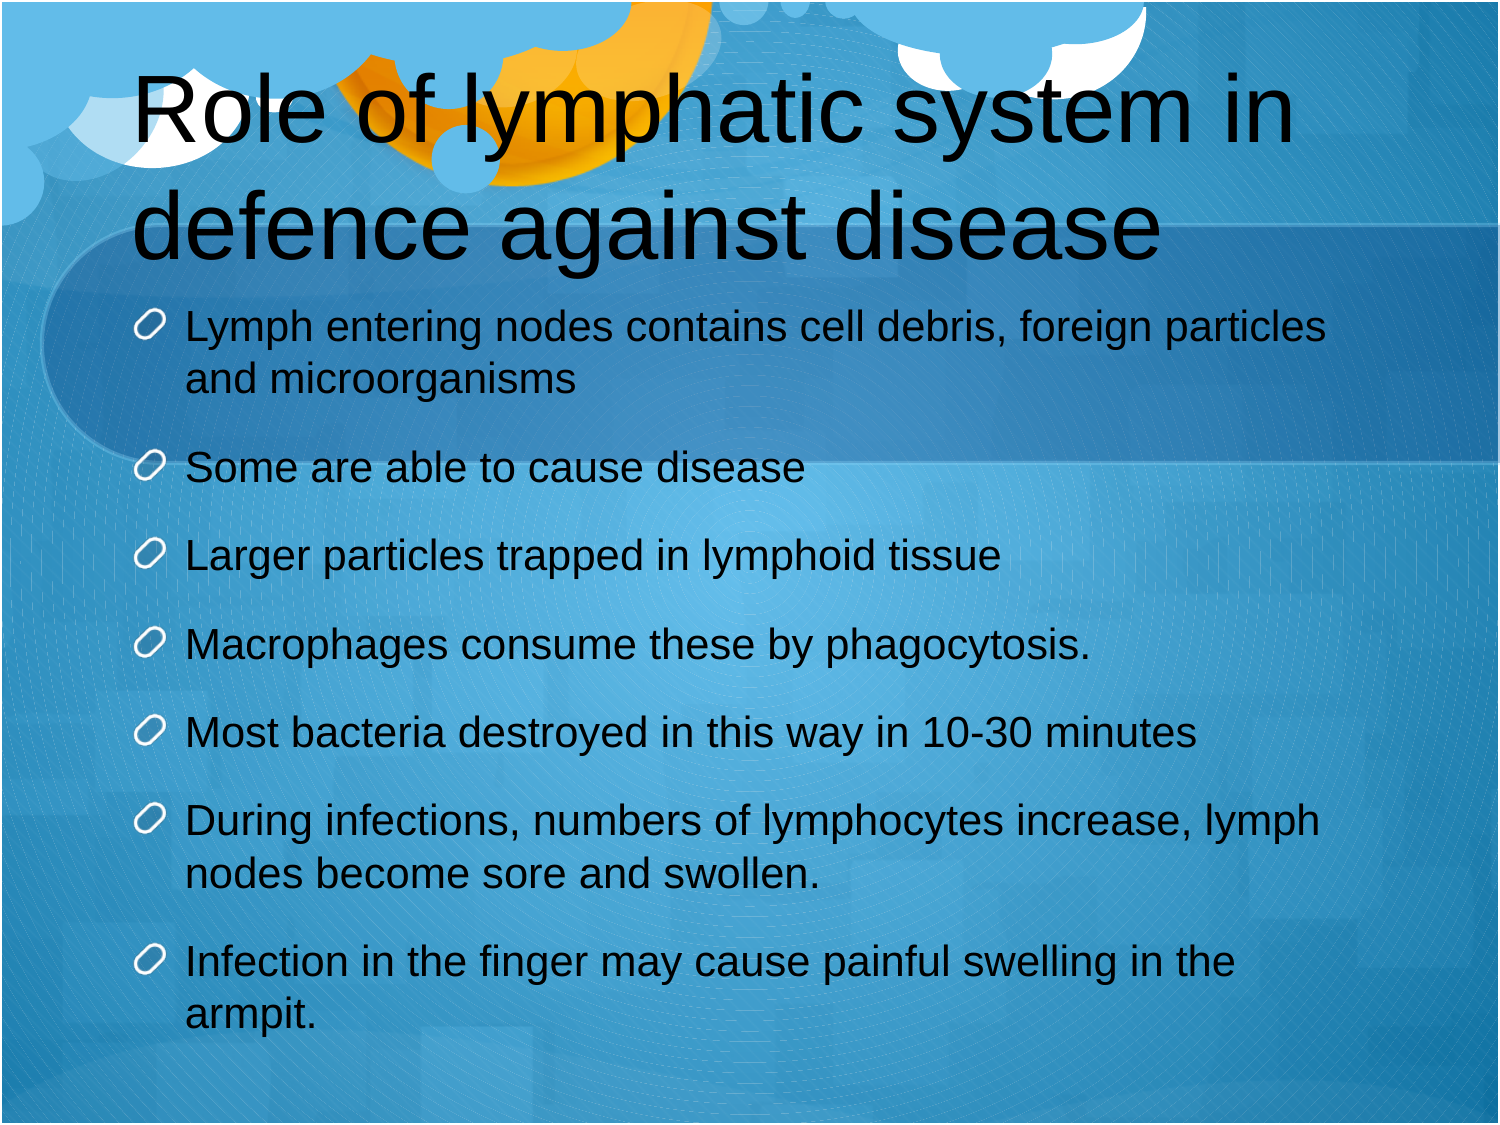

# Role of lymphatic system in defence against disease
Lymph entering nodes contains cell debris, foreign particles and microorganisms
Some are able to cause disease
Larger particles trapped in lymphoid tissue
Macrophages consume these by phagocytosis.
Most bacteria destroyed in this way in 10-30 minutes
During infections, numbers of lymphocytes increase, lymph nodes become sore and swollen.
Infection in the finger may cause painful swelling in the armpit.